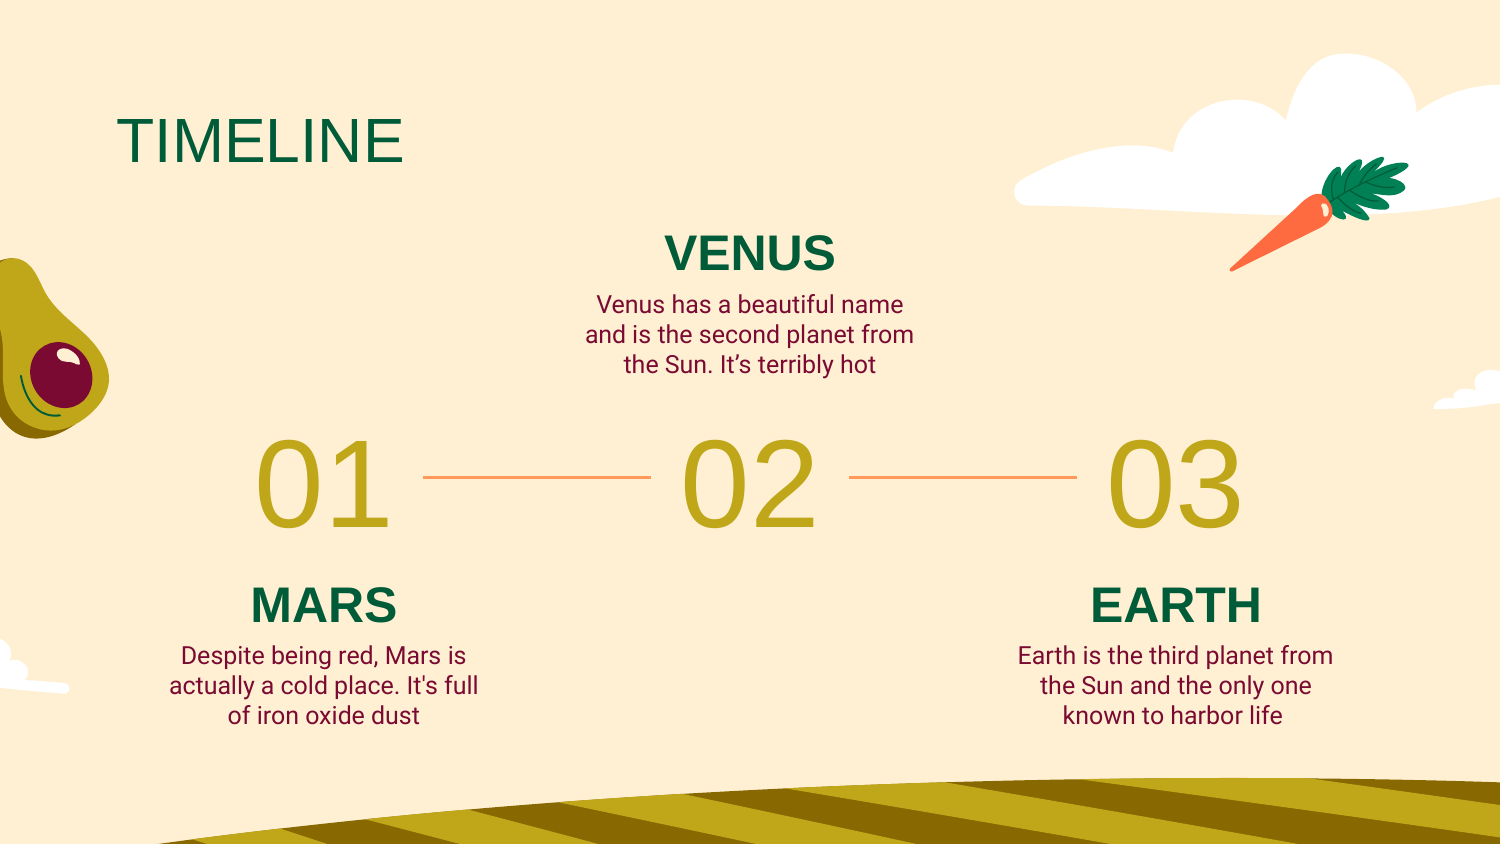

# TIMELINE

VENUS

Venus has a beautiful name and is the second planet from the Sun. It’s terribly hot
01
02
03
MARS
EARTH
Despite being red, Mars is actually a cold place. It's full of iron oxide dust
Earth is the third planet from the Sun and the only one known to harbor life